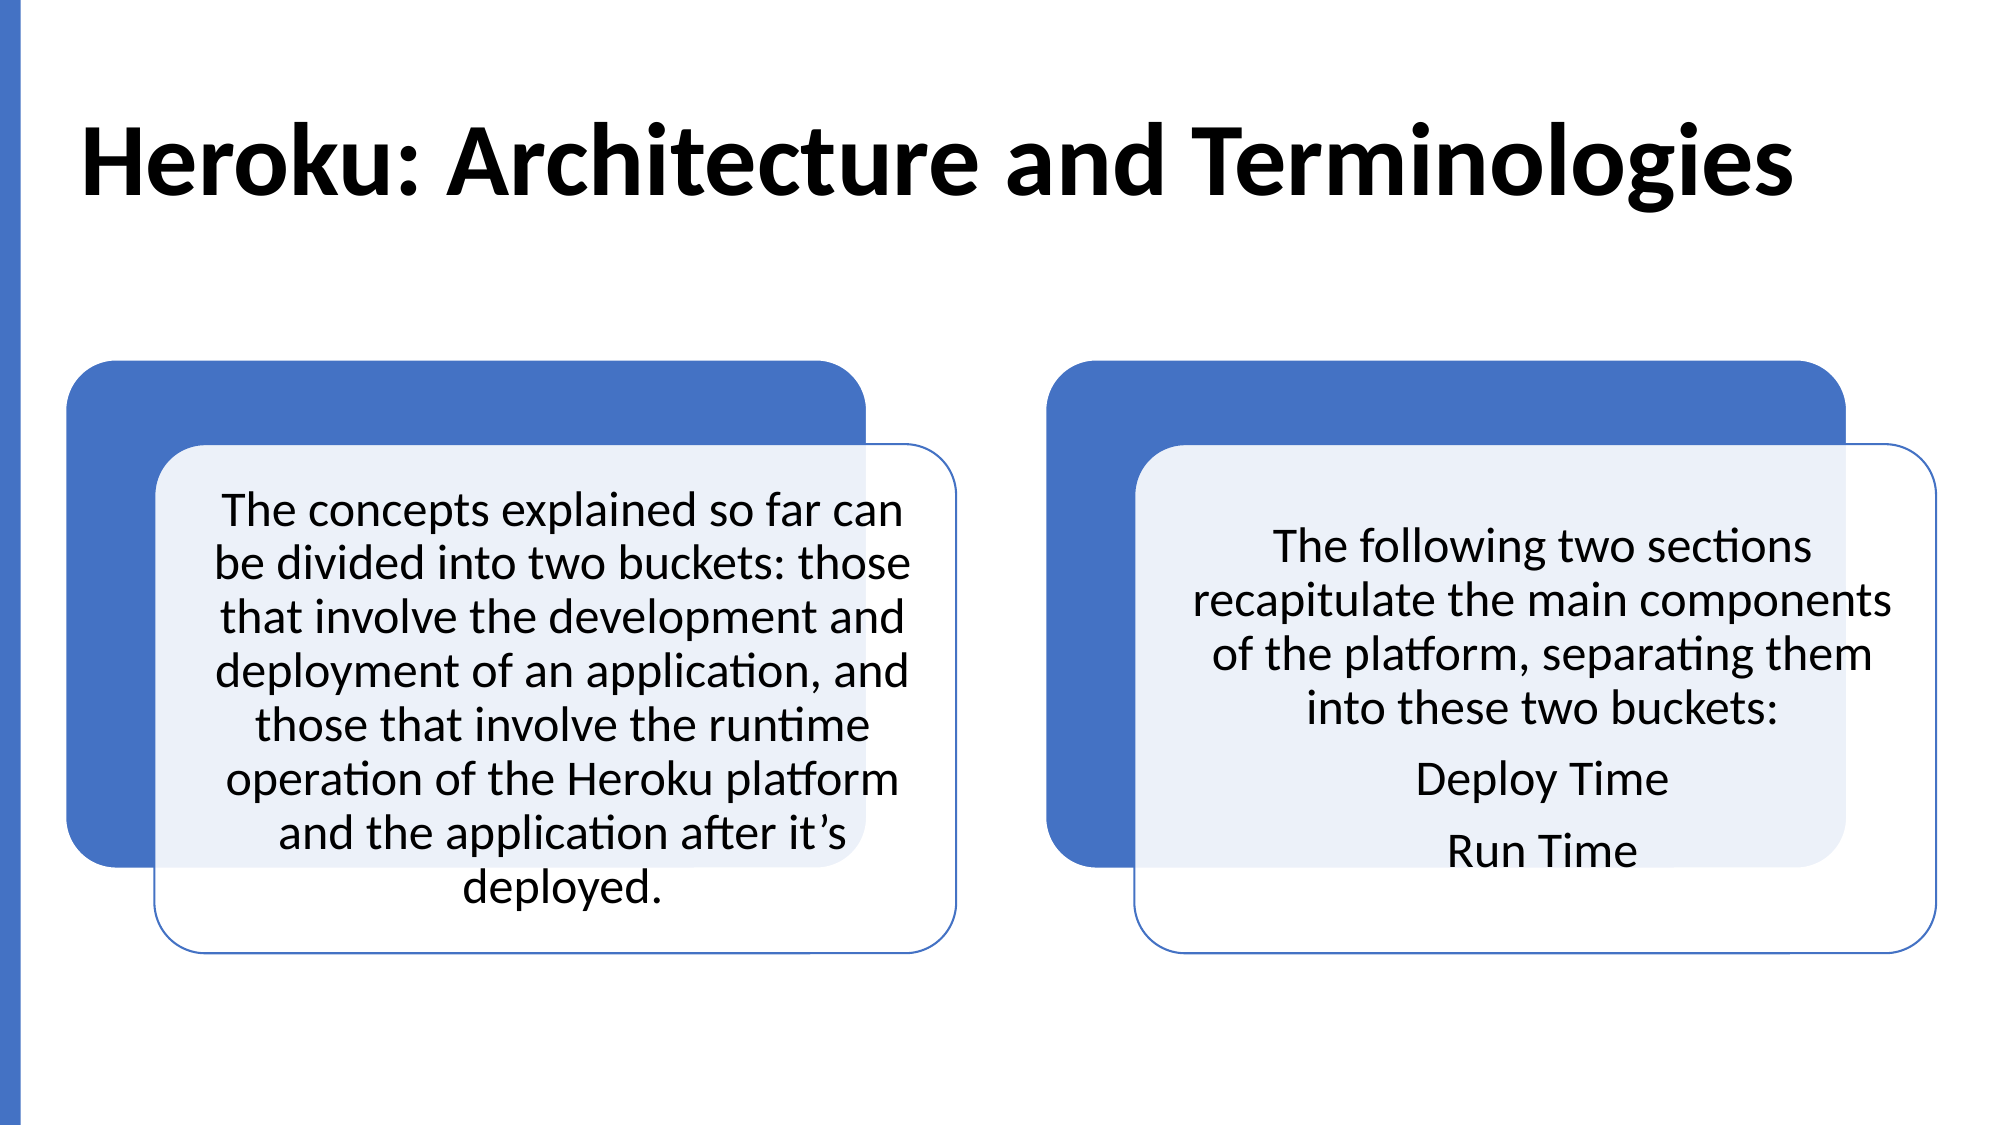

# Heroku: Architecture and Terminologies
The concepts explained so far can be divided into two buckets: those that involve the development and deployment of an application, and those that involve the runtime operation of the Heroku platform and the application after it’s deployed.
The following two sections recapitulate the main components of the platform, separating them into these two buckets:
Deploy Time
Run Time